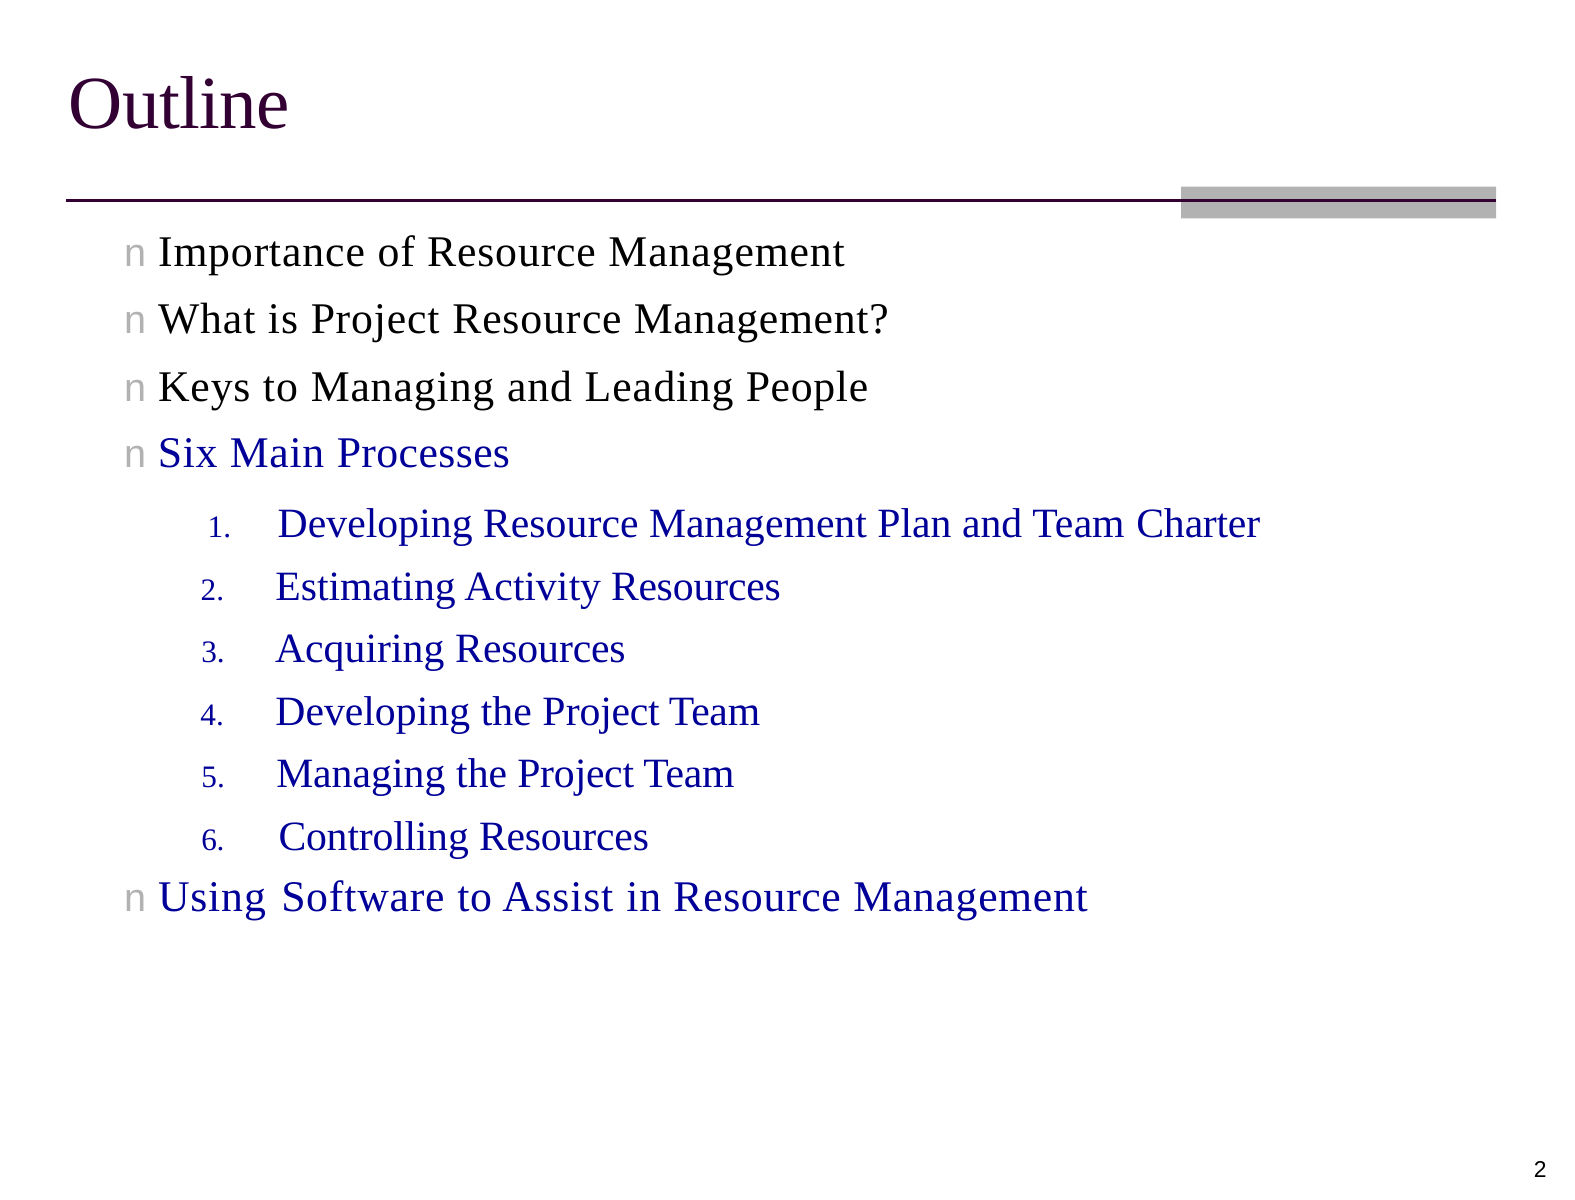

Outline

n Importance of Resource Management
n What is Project Resource Management?
n Keys to Managing and Leading People
n Six Main Processes
1.      Developing Resource Management Plan and Team Charter
2.      Estimating Activity Resources
3.      Acquiring Resources
4.      Developing the Project Team
5.      Managing the Project Team
6.      Controlling Resources

n Using Software to Assist in Resource Management

2